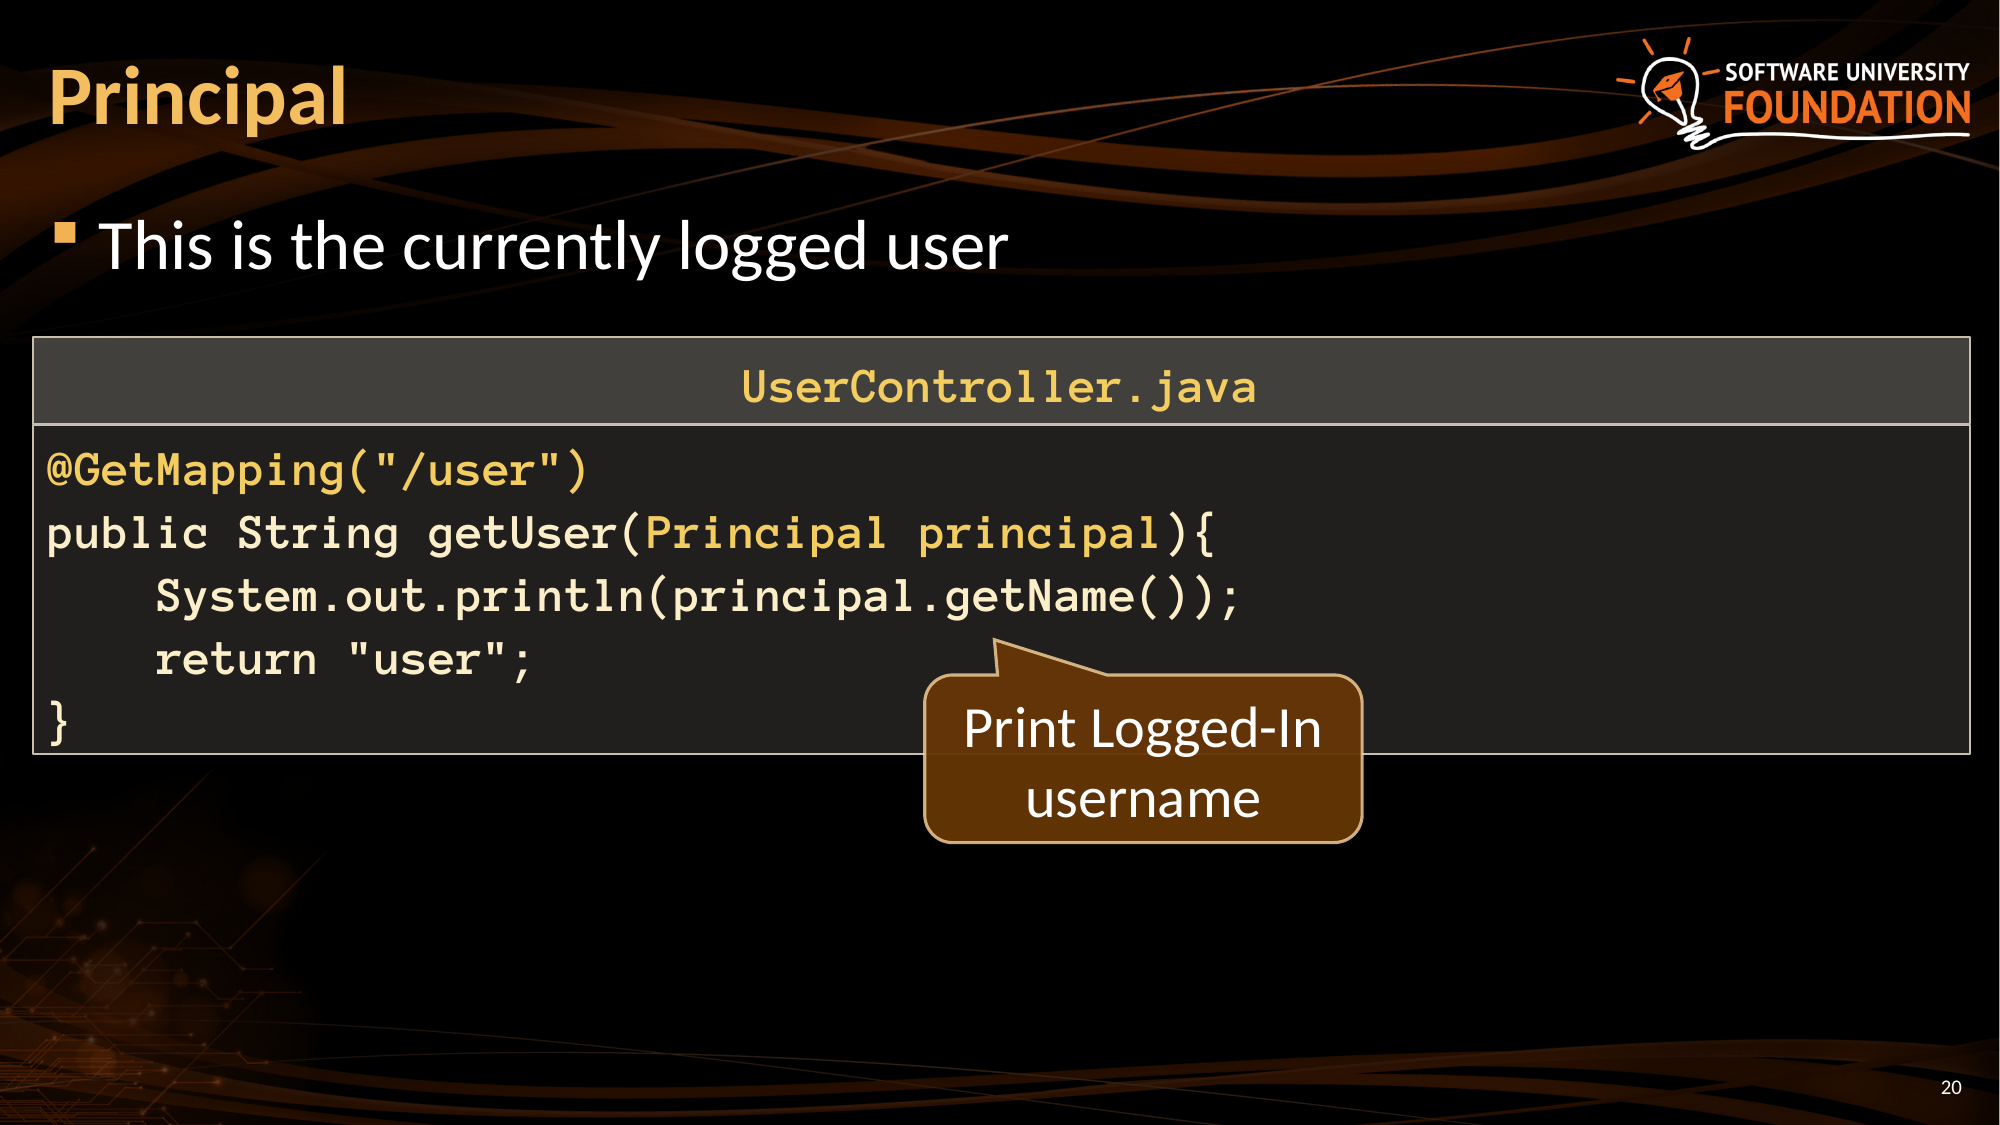

# Principal
This is the currently logged user
UserController.java
@GetMapping("/user")
public String getUser(Principal principal){
    System.out.println(principal.getName());
    return "user";
}
Print Logged-In username
20